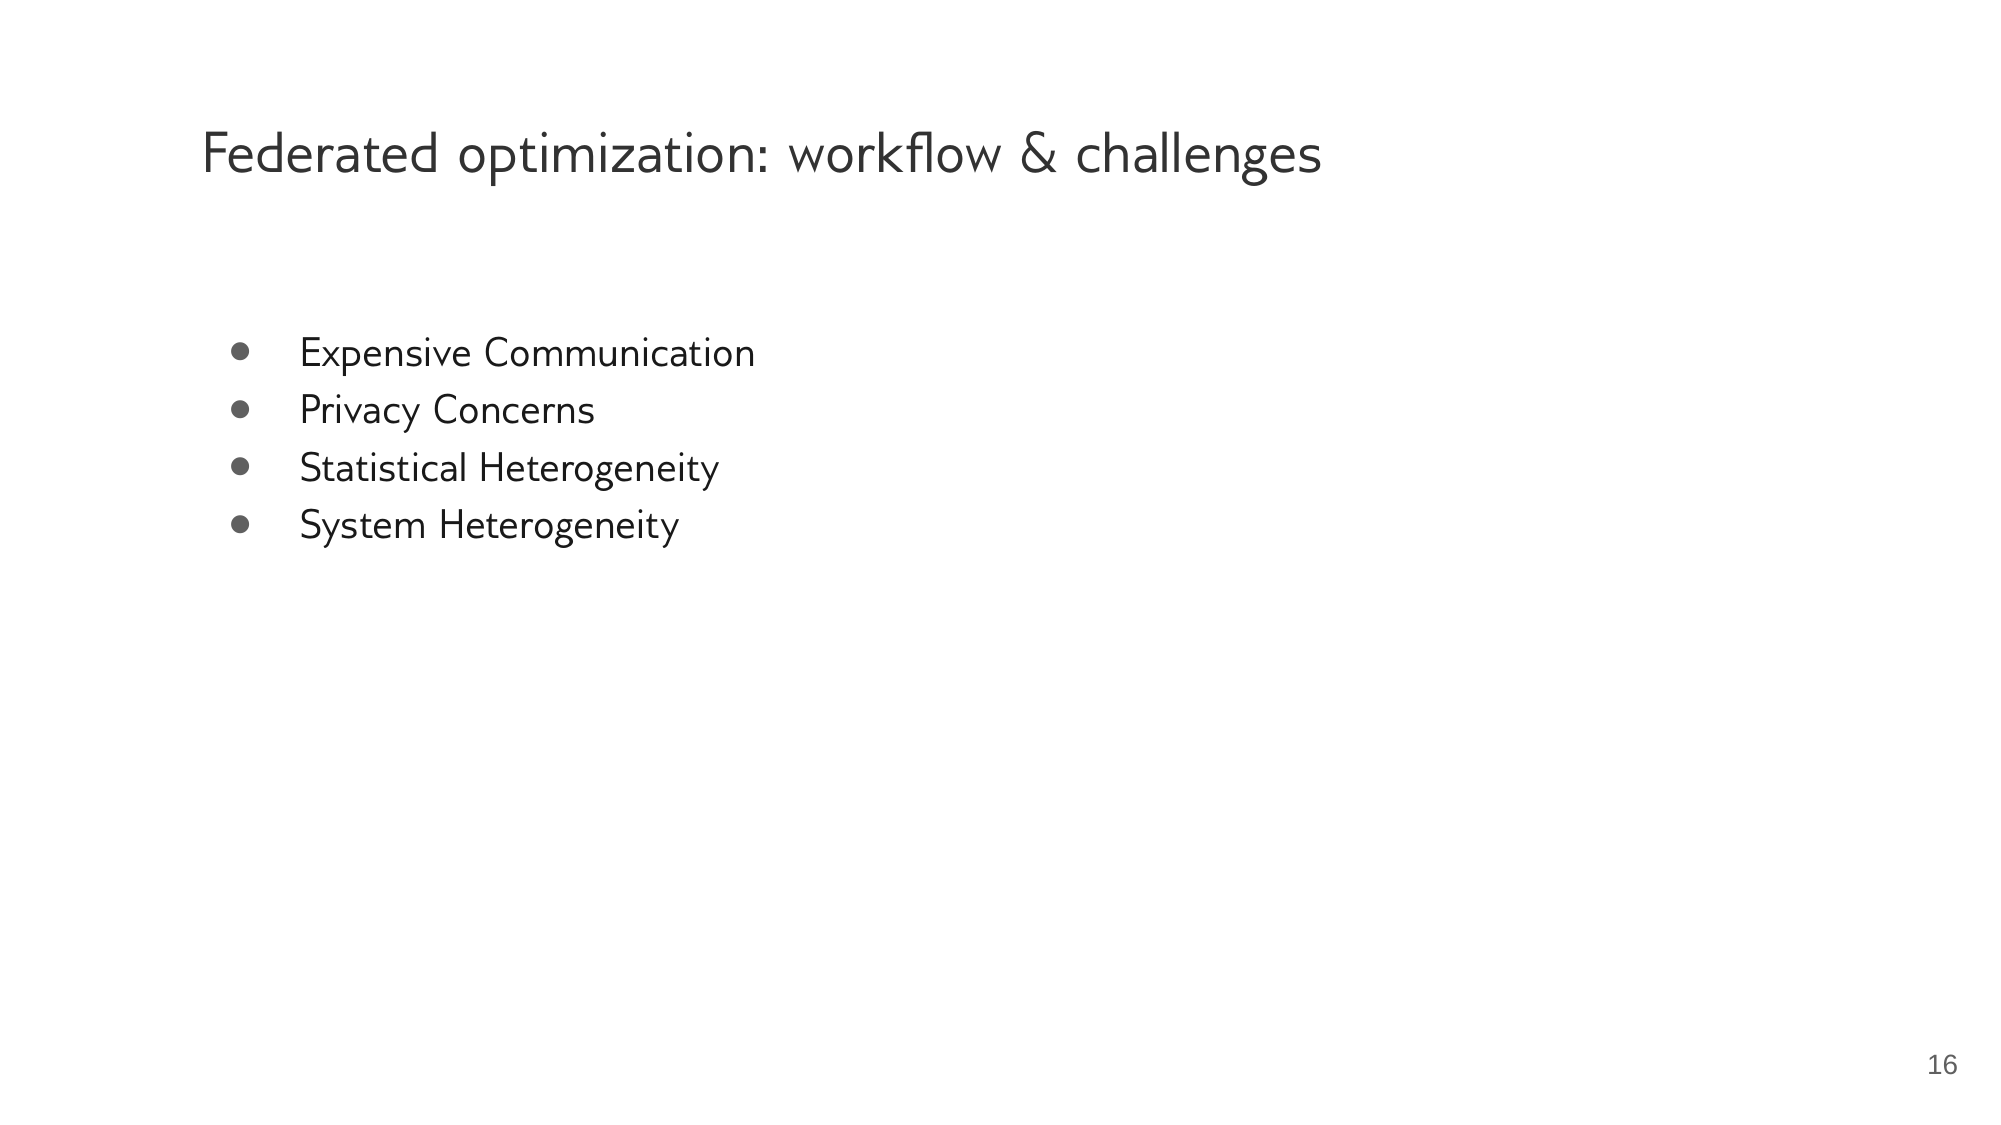

# Federated optimization: workflow & challenges
Expensive Communication
Privacy Concerns
Statistical Heterogeneity
System Heterogeneity

16